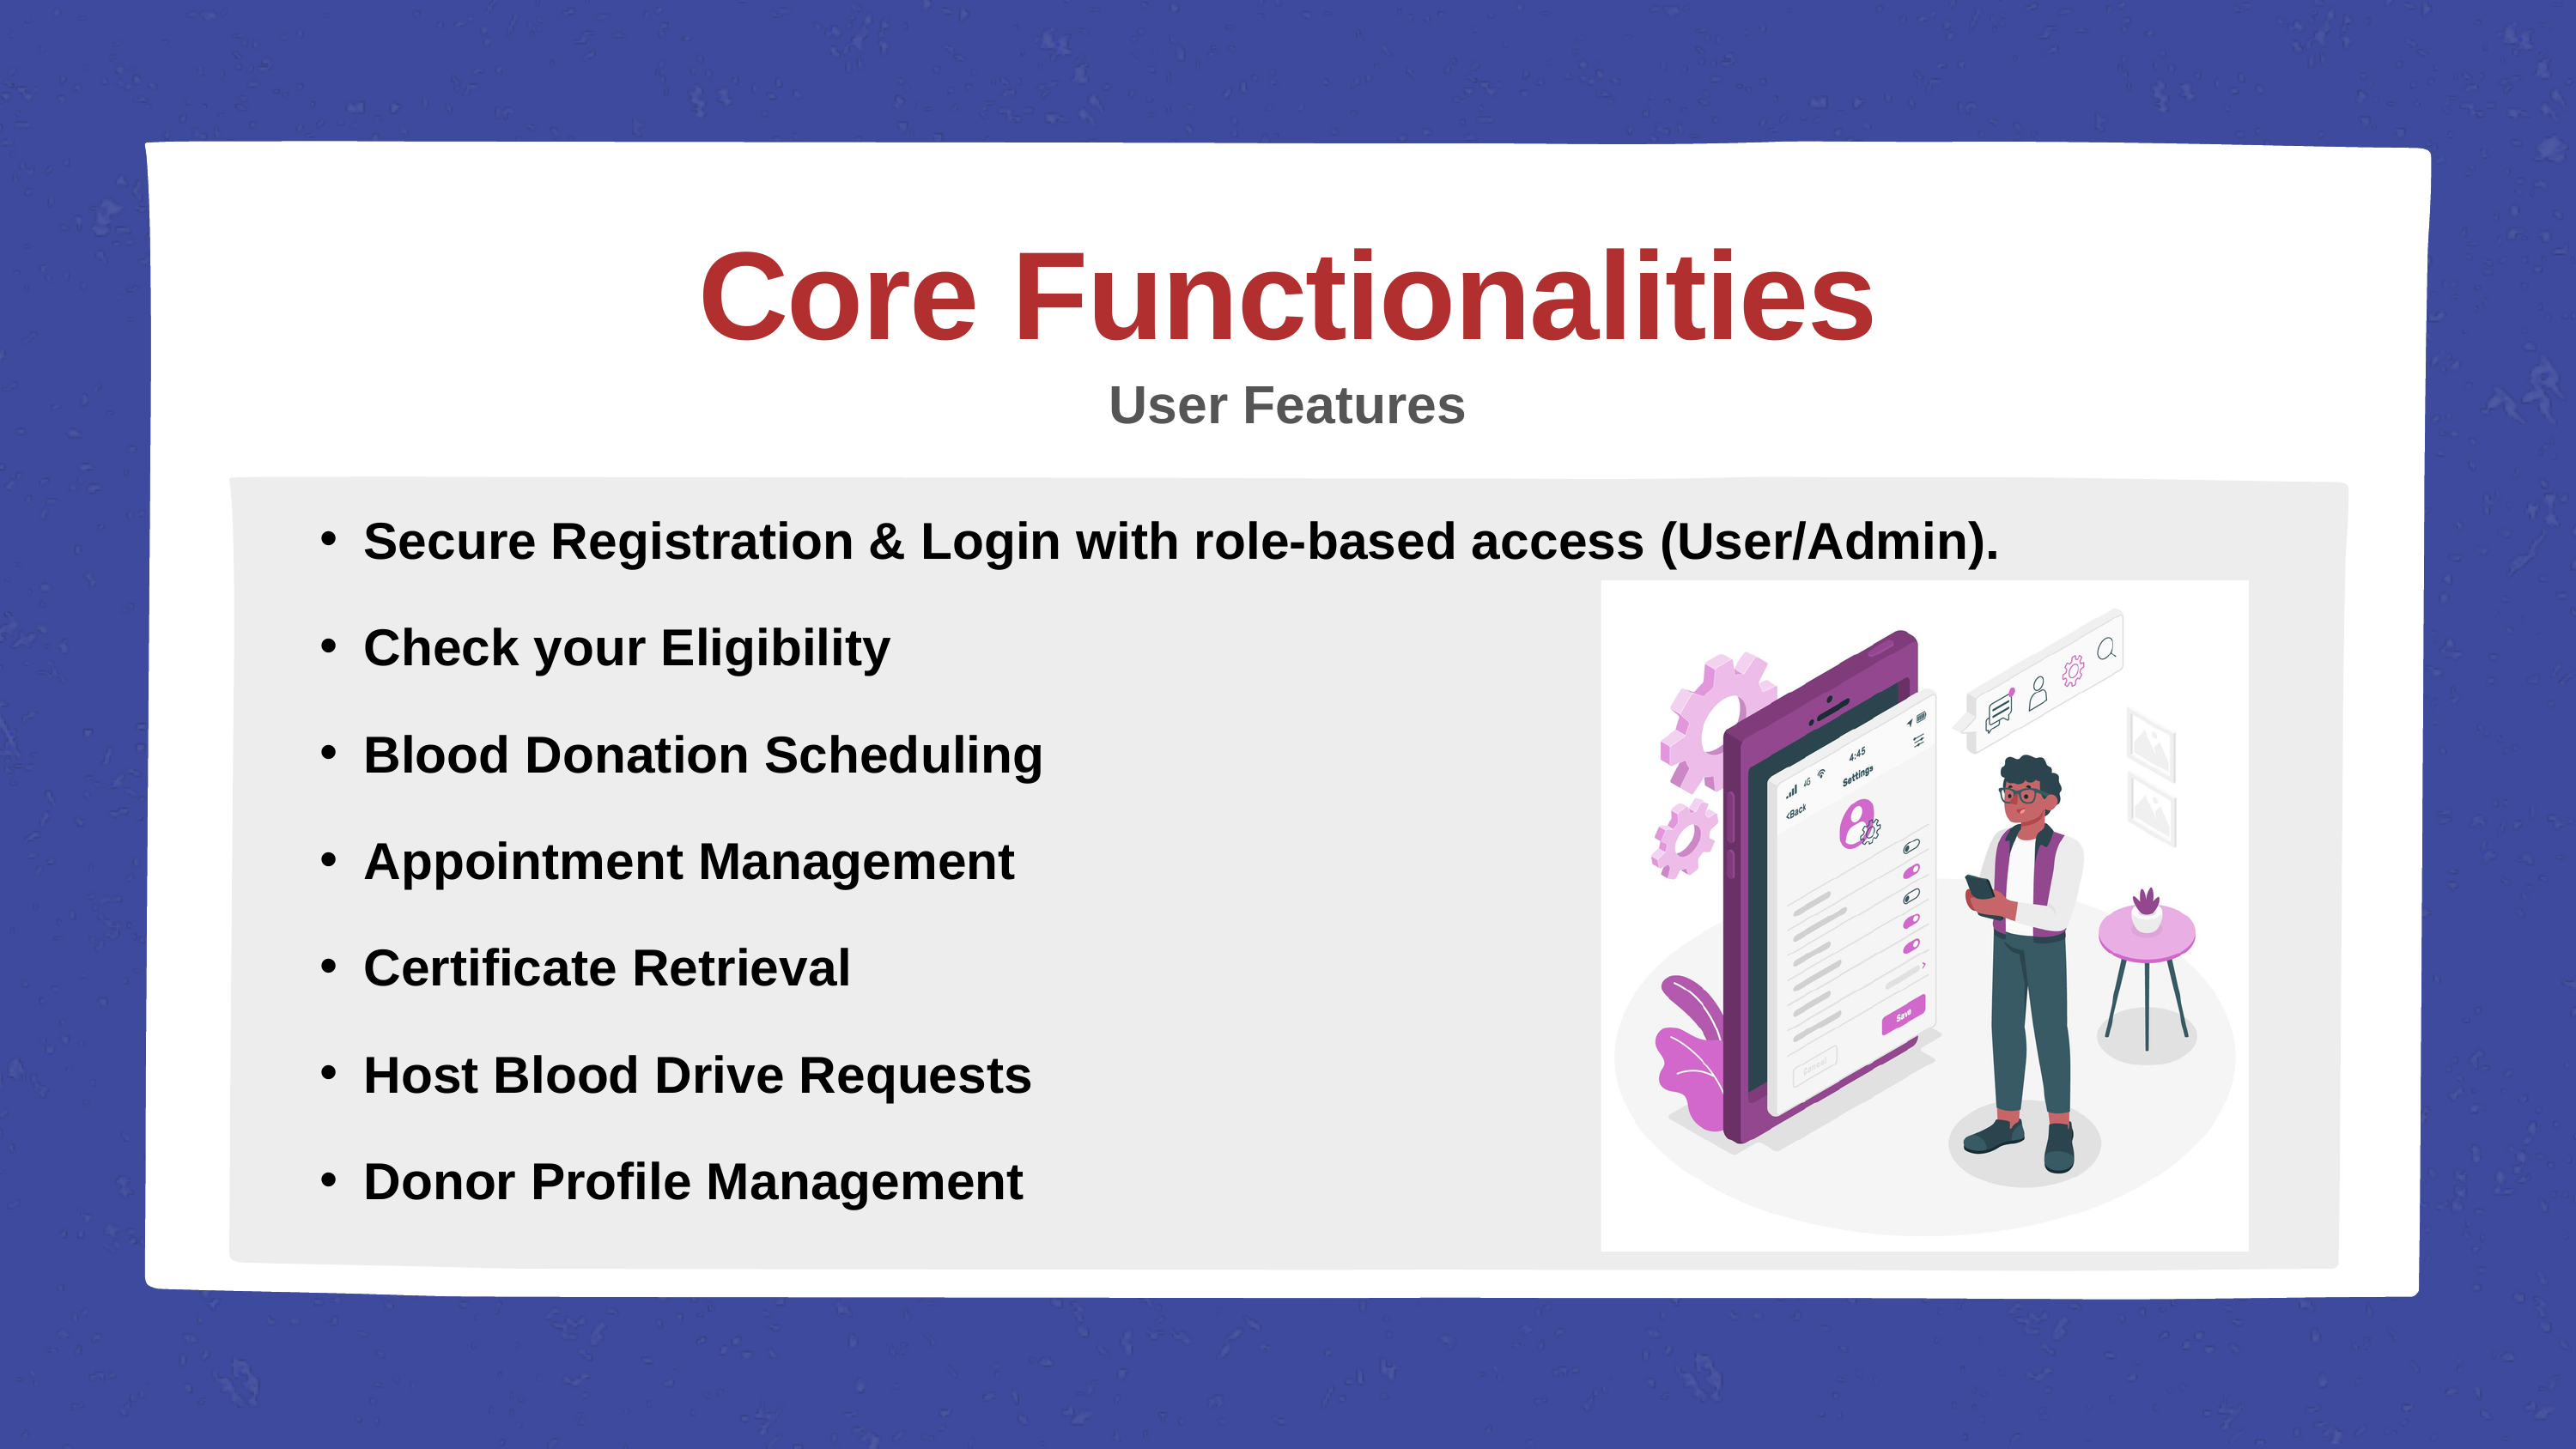

Core Functionalities
User Features
Secure Registration & Login with role-based access (User/Admin).
Check your Eligibility
Blood Donation Scheduling
Appointment Management
Certificate Retrieval
Host Blood Drive Requests
Donor Profile Management